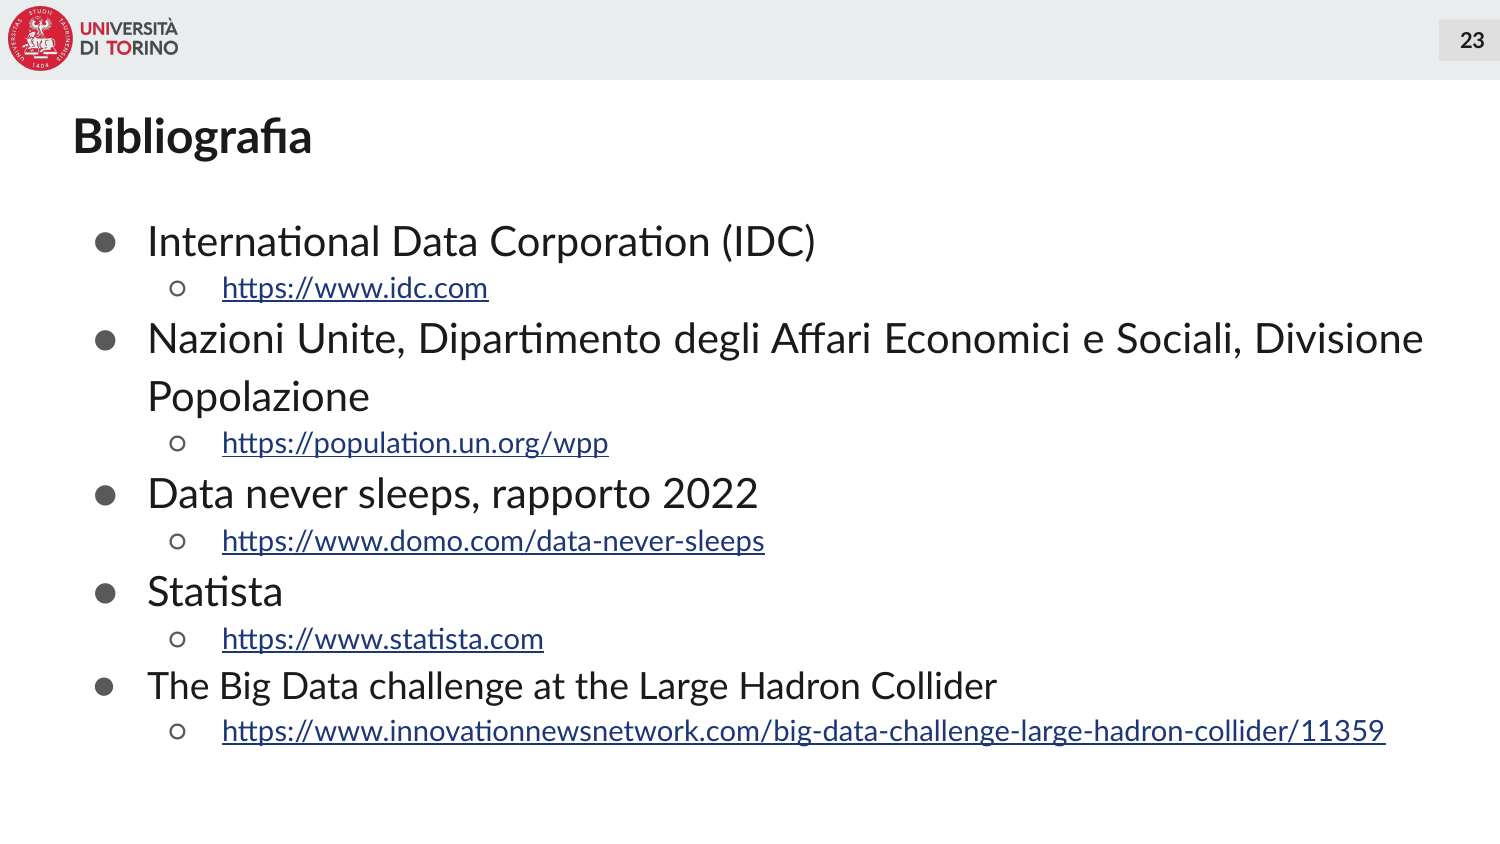

23
# Bibliografia
International Data Corporation (IDC)
https://www.idc.com
Nazioni Unite, Dipartimento degli Affari Economici e Sociali, Divisione Popolazione
https://population.un.org/wpp
Data never sleeps, rapporto 2022
https://www.domo.com/data-never-sleeps
Statista
https://www.statista.com
The Big Data challenge at the Large Hadron Collider
https://www.innovationnewsnetwork.com/big-data-challenge-large-hadron-collider/11359